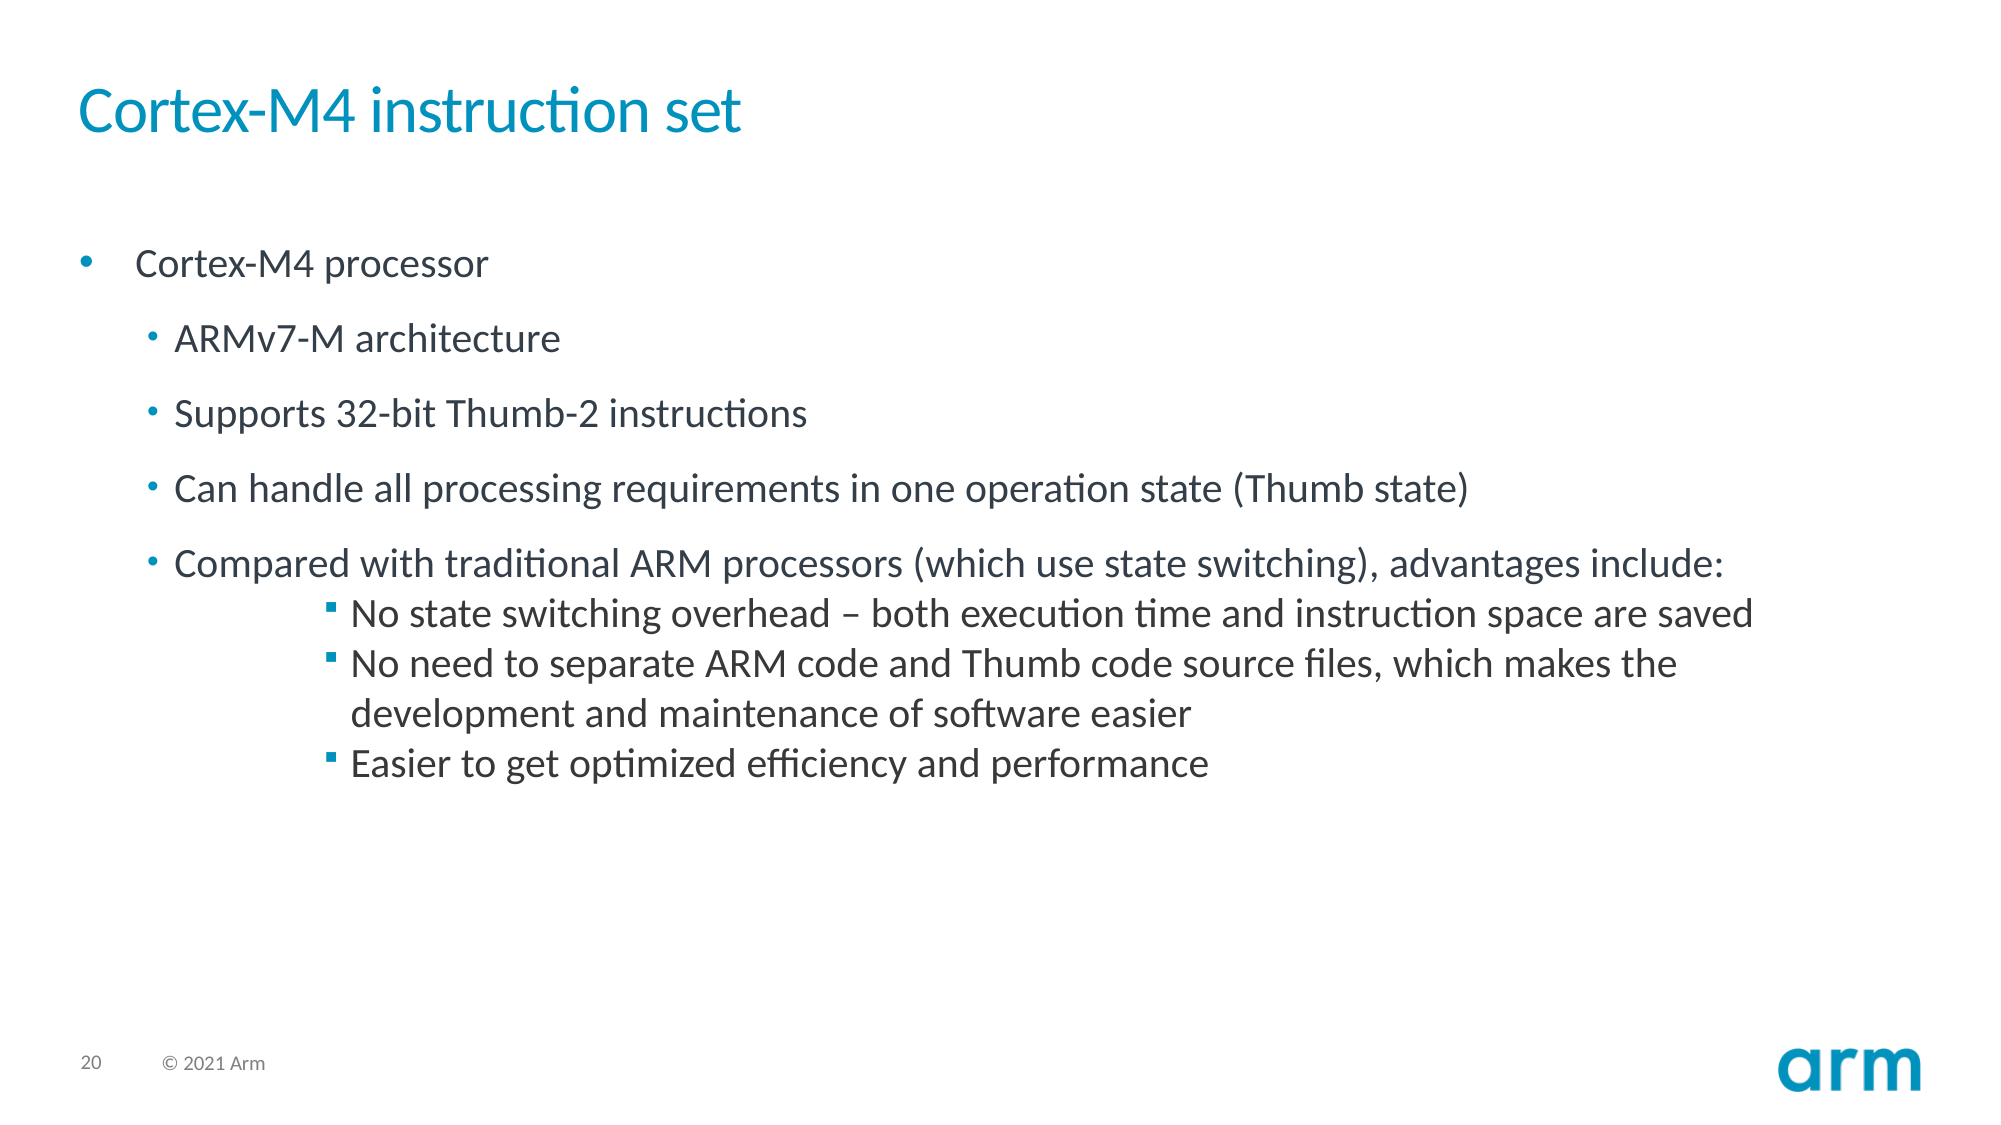

# Cortex-M4 instruction set
Cortex-M4 processor
ARMv7-M architecture
Supports 32-bit Thumb-2 instructions
Can handle all processing requirements in one operation state (Thumb state)
Compared with traditional ARM processors (which use state switching), advantages include:
No state switching overhead – both execution time and instruction space are saved
No need to separate ARM code and Thumb code source files, which makes the development and maintenance of software easier
Easier to get optimized efficiency and performance